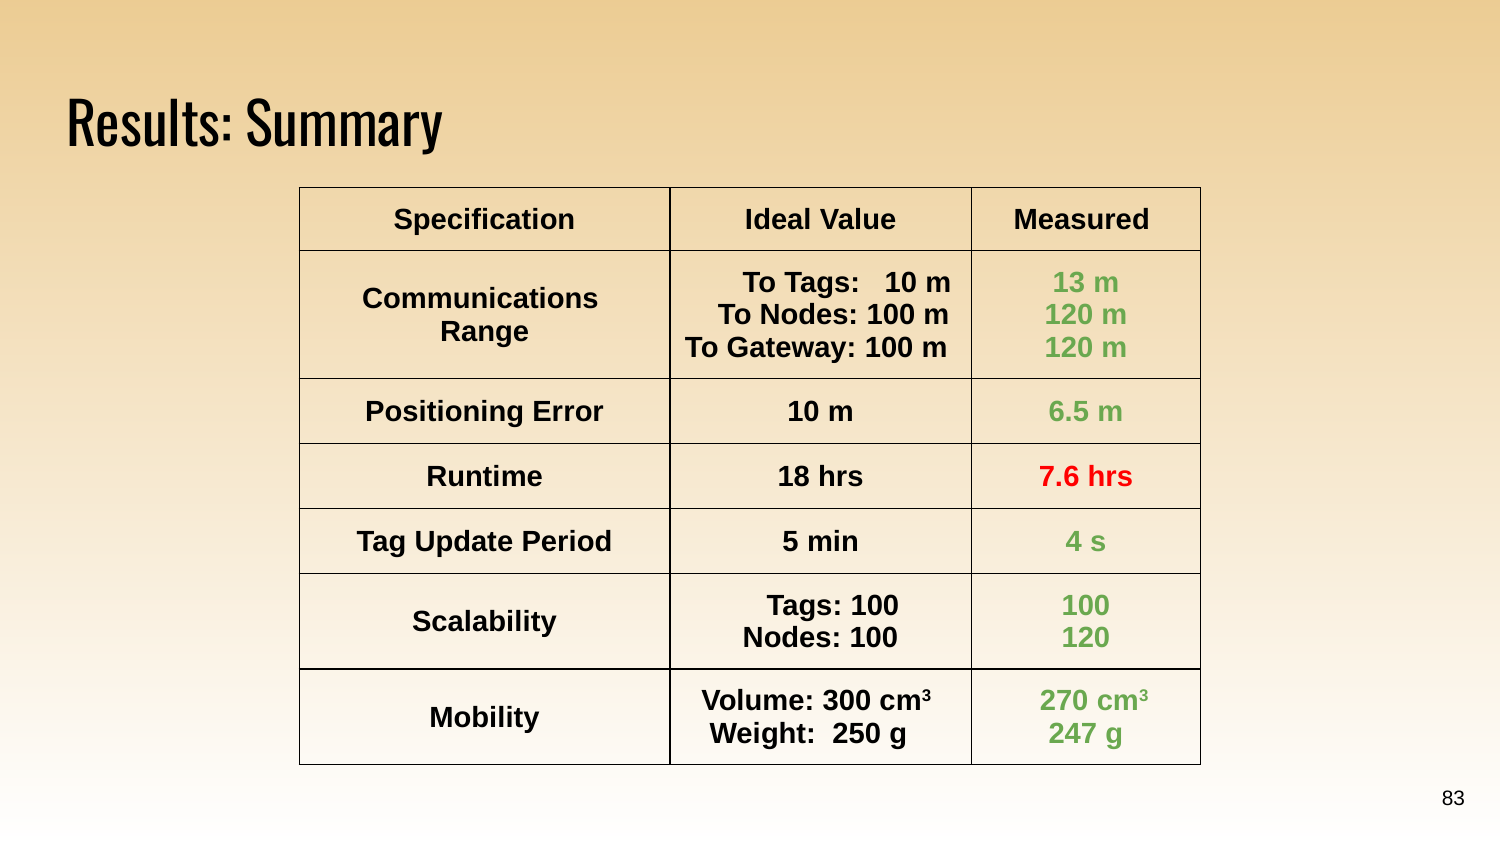

# Results: Summary
| Specification | Ideal Value | Measured |
| --- | --- | --- |
| Communications Range | To Tags: 10 m To Nodes: 100 m To Gateway: 100 m | 13 m 120 m 120 m |
| Positioning Error | 10 m | 6.5 m |
| Runtime | 18 hrs | 7.6 hrs |
| Tag Update Period | 5 min | 4 s |
| Scalability | Tags: 100 Nodes: 100 | 100 120 |
| Mobility | Volume: 300 cm3 Weight: 250 g | 270 cm3 247 g |
83